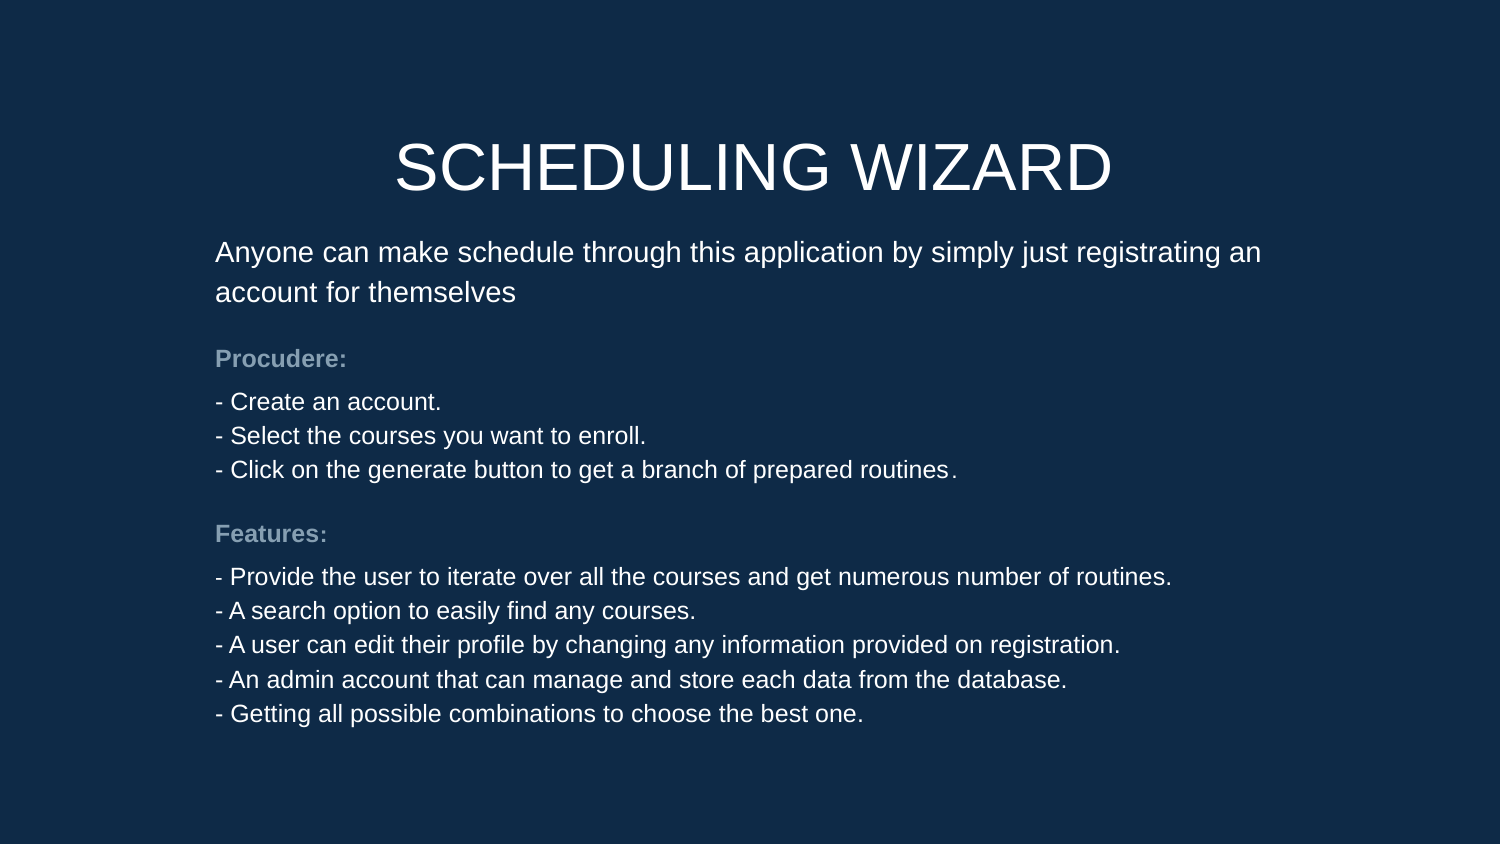

SCHEDULING WIZARD
Anyone can make schedule through this application by simply just registrating an account for themselves
Procudere:
- Create an account.
- Select the courses you want to enroll.
- Click on the generate button to get a branch of prepared routines.
Features:
- Provide the user to iterate over all the courses and get numerous number of routines.
- A search option to easily find any courses.
- A user can edit their profile by changing any information provided on registration.
- An admin account that can manage and store each data from the database.
- Getting all possible combinations to choose the best one.